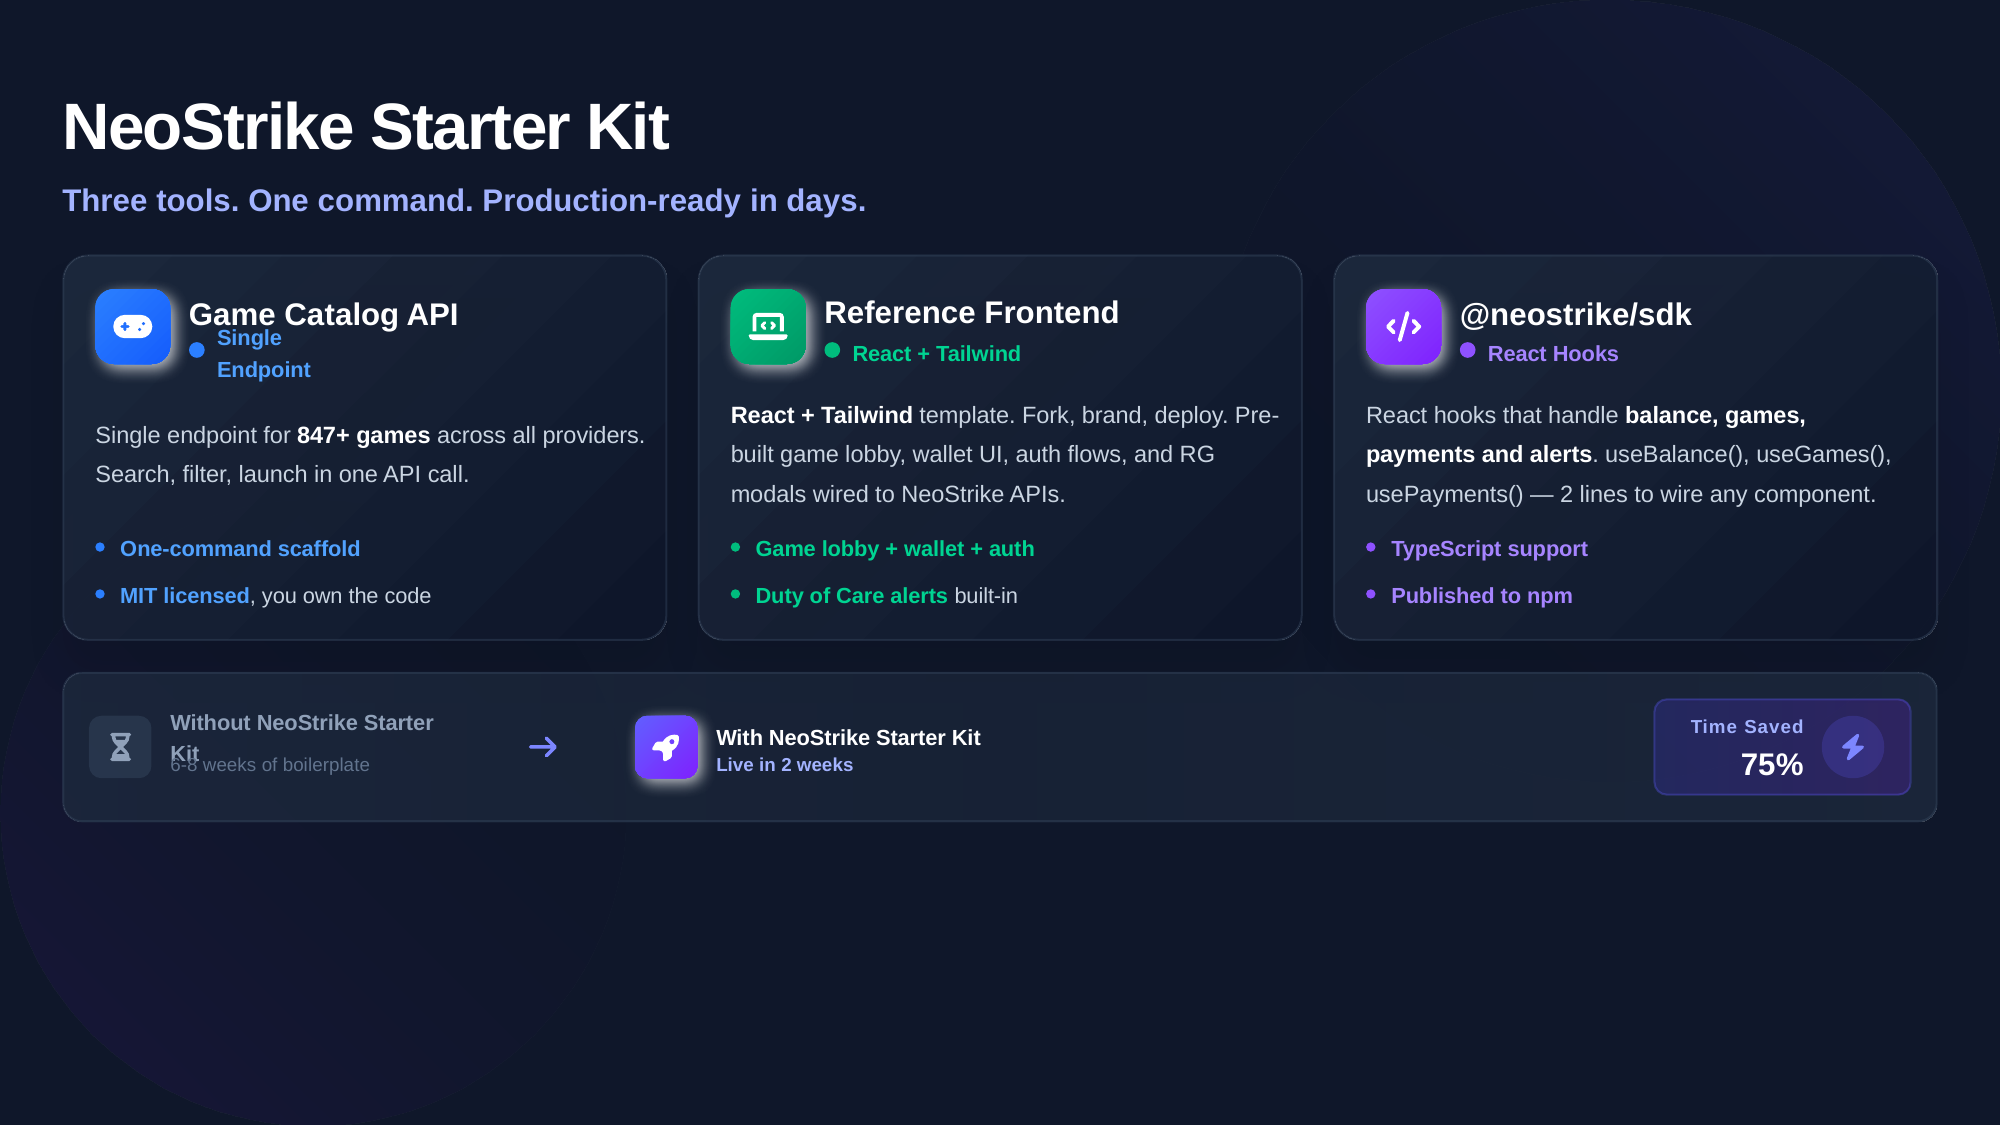

NeoStrike Starter Kit
Three tools. One command. Production-ready in days.

Game Catalog API
Reference Frontend
@neostrike/sdk

Single Endpoint
React + Tailwind
React Hooks

Single endpoint for 847+ games across all providers. Search, filter, launch in one API call.
React + Tailwind template. Fork, brand, deploy. Pre-built game lobby, wallet UI, auth flows, and RG modals wired to NeoStrike APIs.
React hooks that handle balance, games, payments and alerts. useBalance(), useGames(), usePayments() — 2 lines to wire any component.

One-command scaffold
Game lobby + wallet + auth
TypeScript support

MIT licensed, you own the code
Duty of Care alerts built-in
Published to npm

Time Saved

Without NeoStrike Starter Kit
With NeoStrike Starter Kit

75%
6-8 weeks of boilerplate
Live in 2 weeks